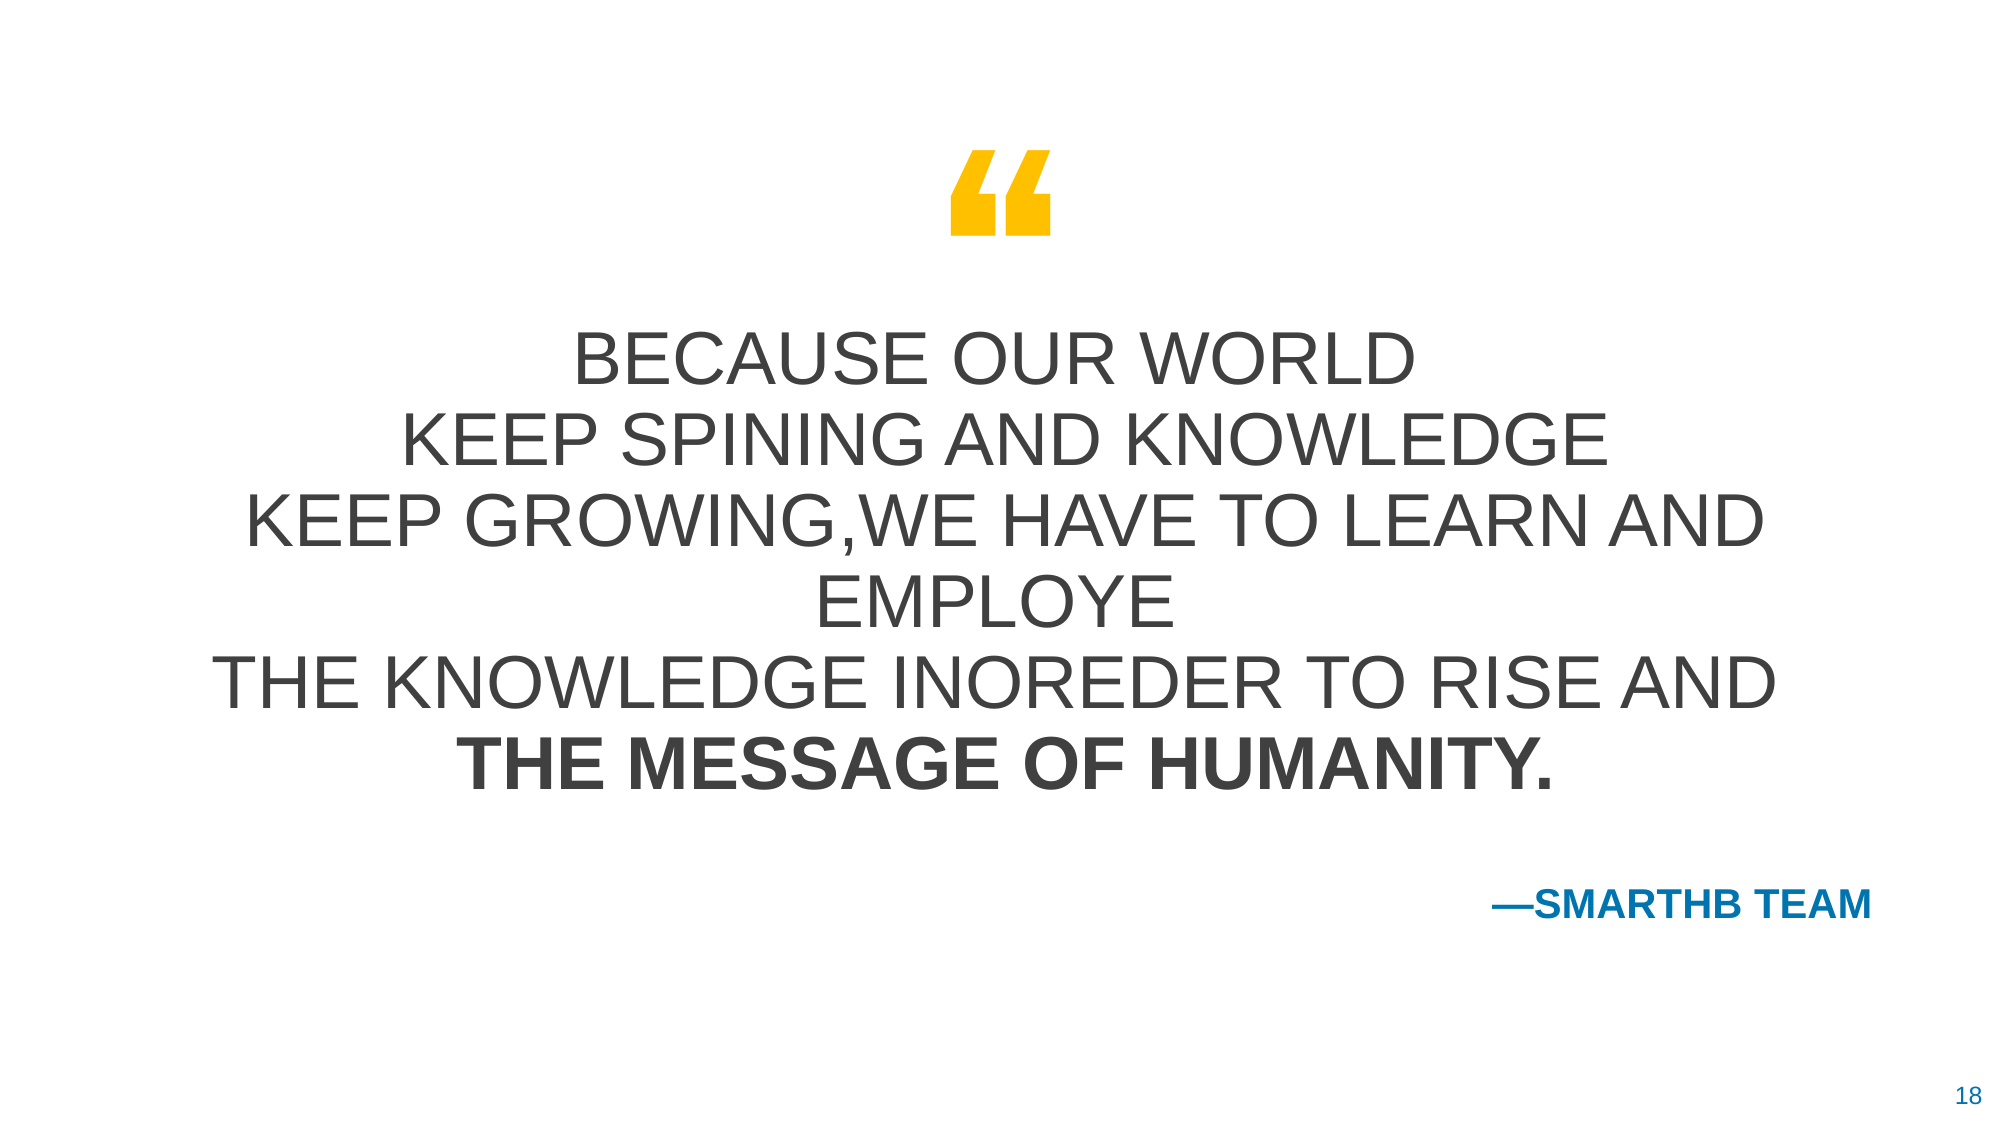

BECAUSE OUR WORLD
KEEP SPINING AND KNOWLEDGE
KEEP GROWING,WE HAVE TO LEARN AND EMPLOYE
THE KNOWLEDGE INOREDER TO RISE AND
THE MESSAGE OF HUMANITY.
—SMARTHB TEAM

18